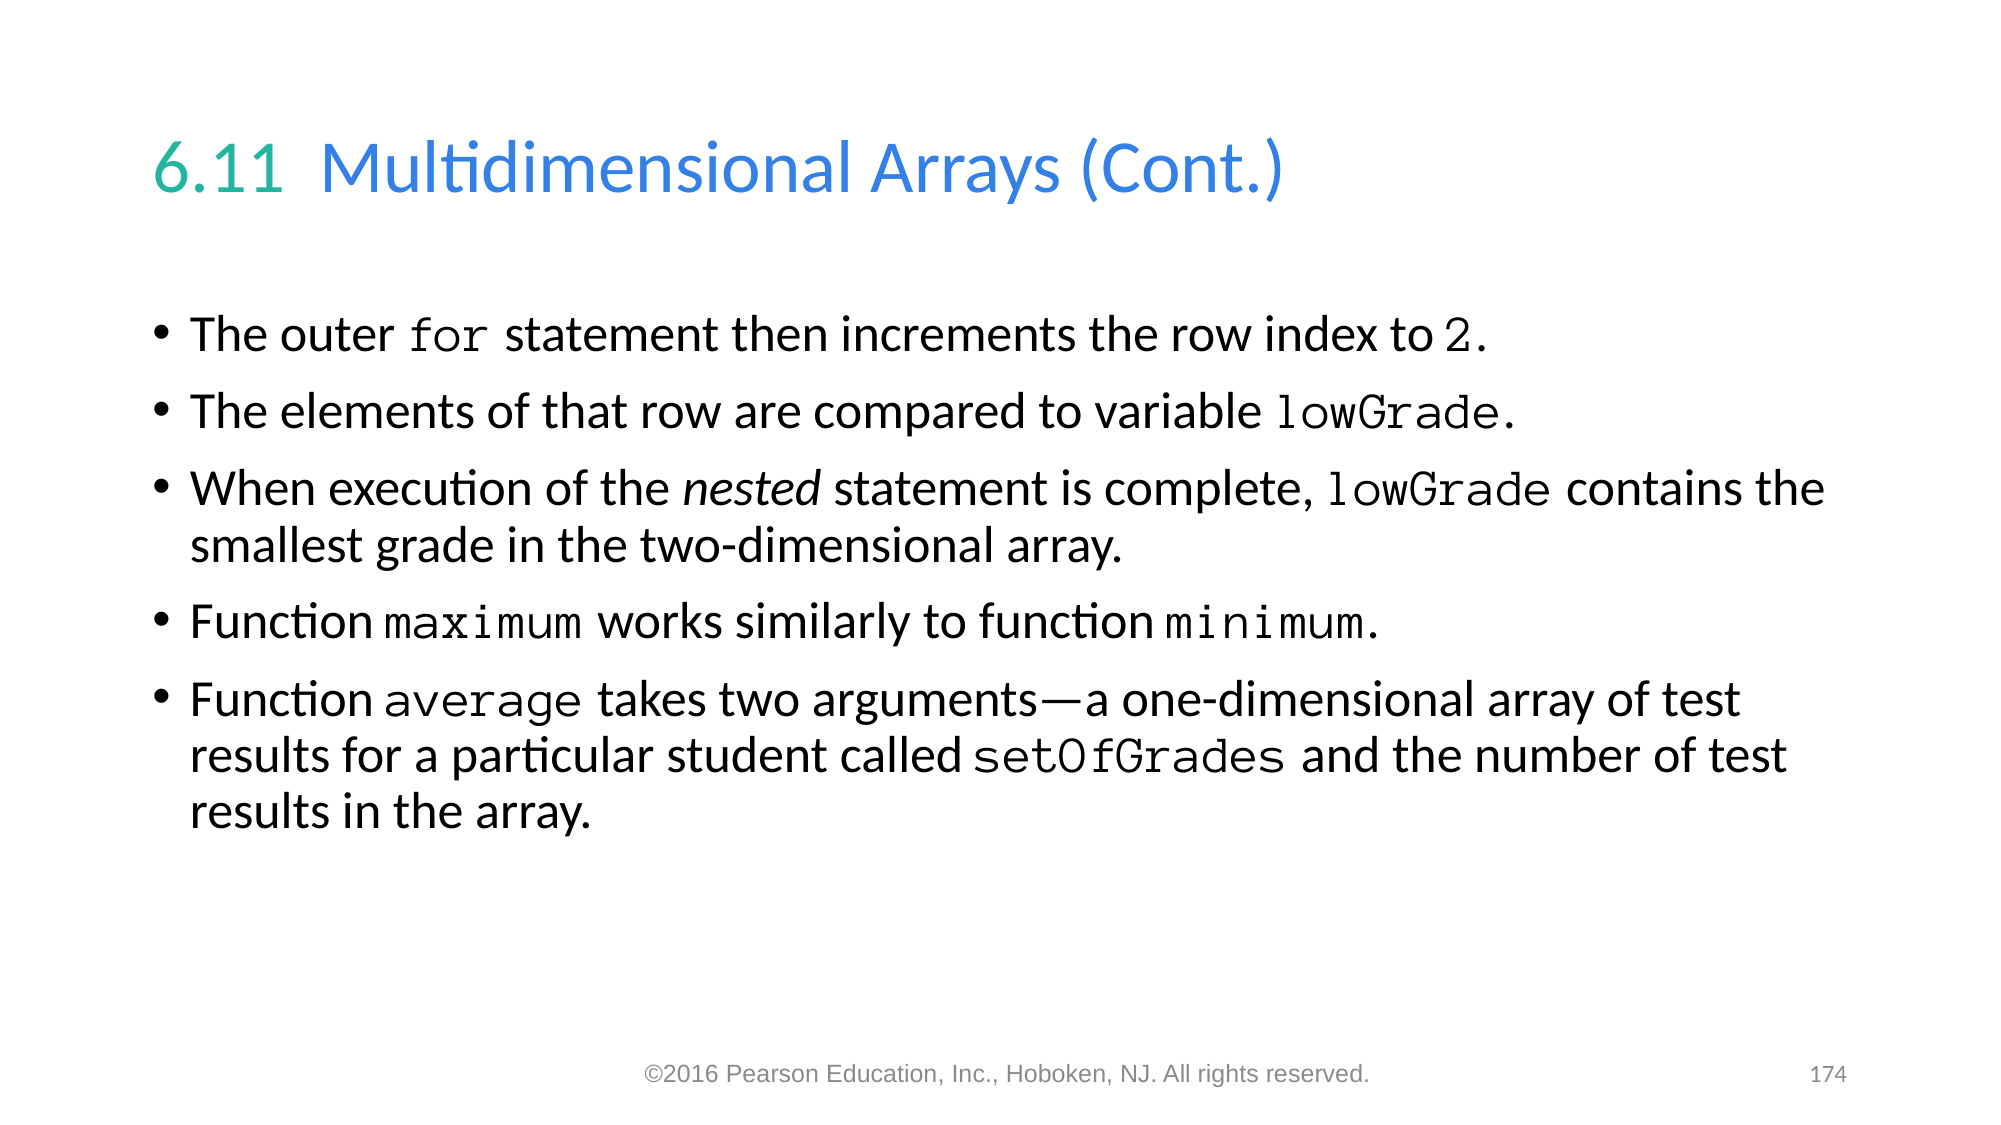

# 6.11  Multidimensional Arrays (Cont.)
The outer for statement then increments the row index to 2.
The elements of that row are compared to variable lowGrade.
When execution of the nested statement is complete, lowGrade contains the smallest grade in the two-dimensional array.
Function maximum works similarly to function minimum.
Function average takes two arguments—a one-dimensional array of test results for a particular student called setOfGrades and the number of test results in the array.
174
©2016 Pearson Education, Inc., Hoboken, NJ. All rights reserved.